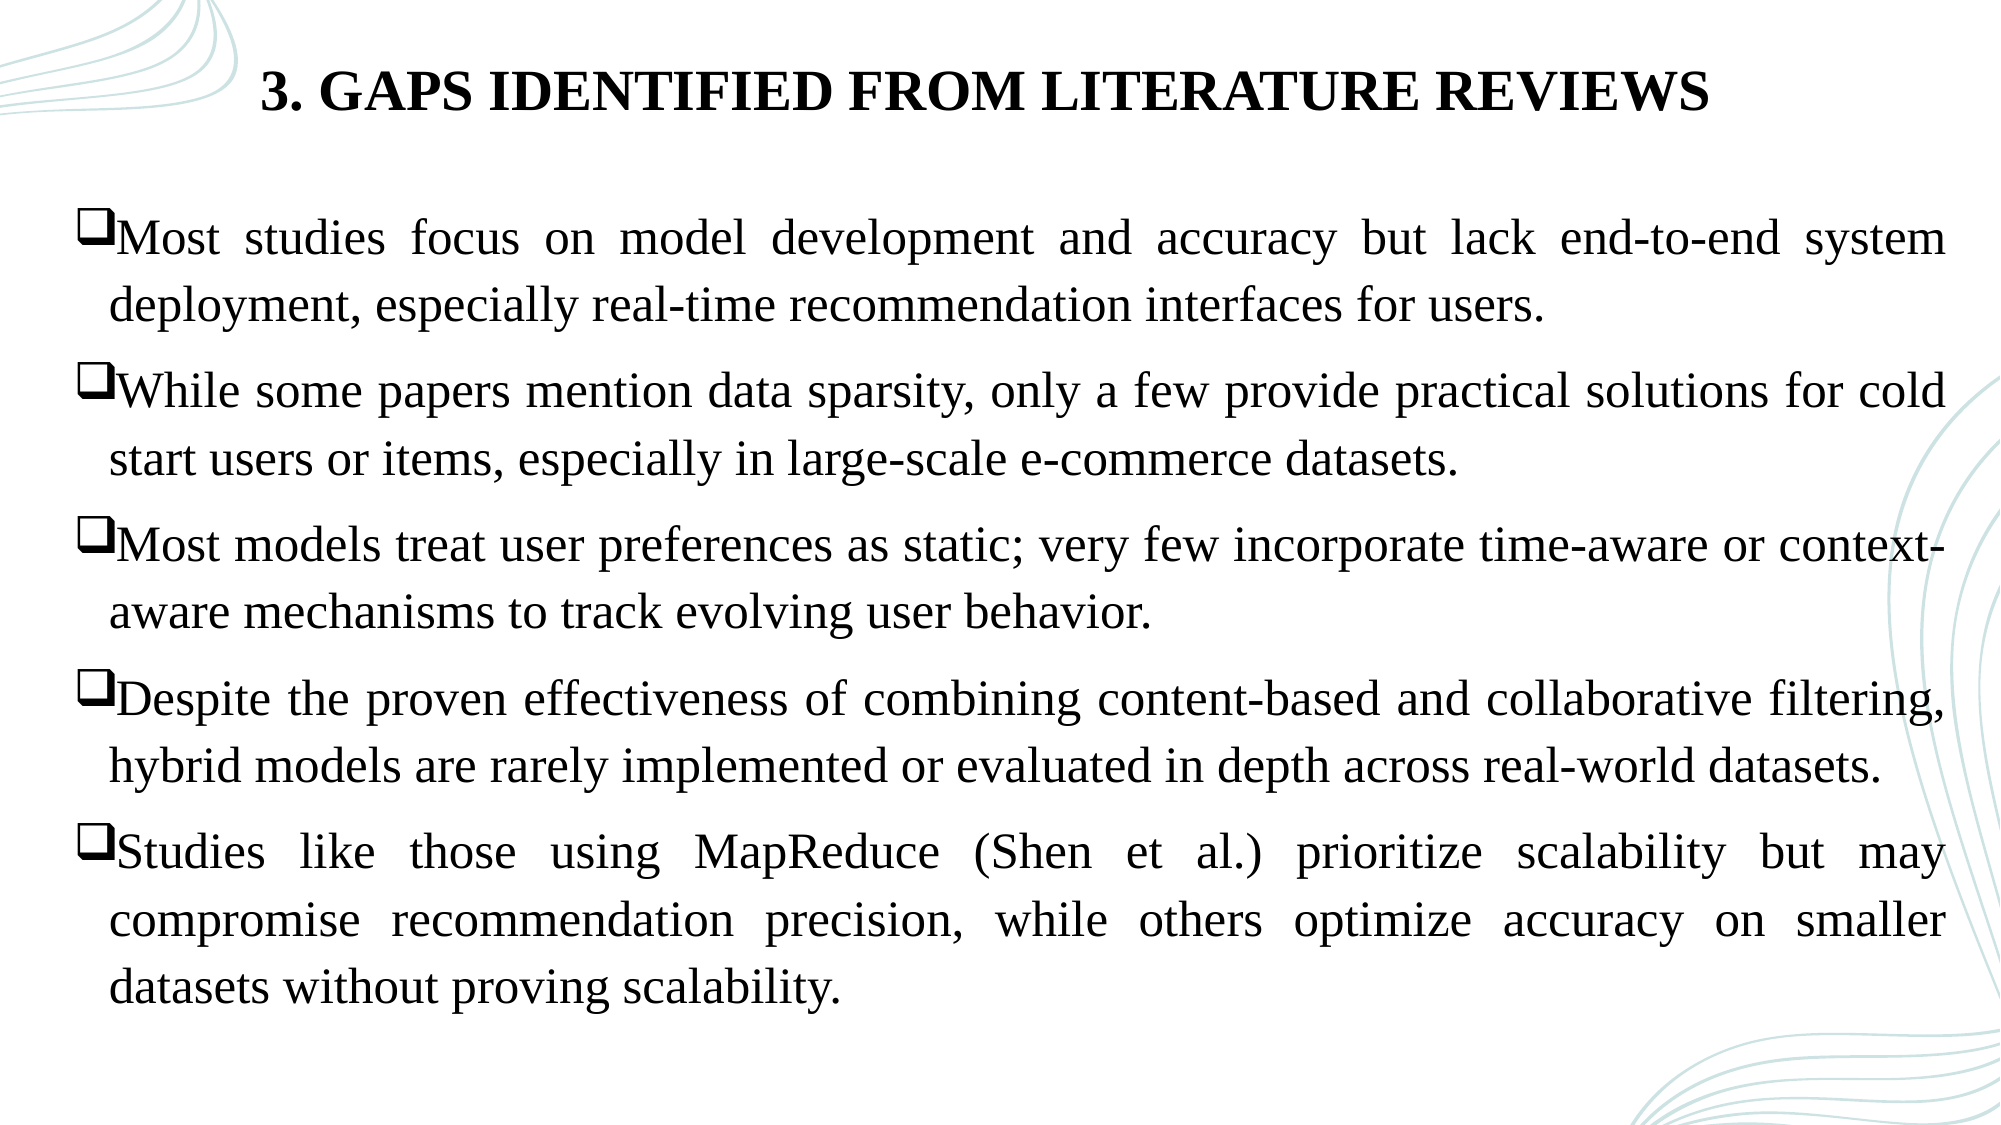

3. GAPS IDENTIFIED FROM LITERATURE REVIEWS
Most studies focus on model development and accuracy but lack end-to-end system deployment, especially real-time recommendation interfaces for users.
While some papers mention data sparsity, only a few provide practical solutions for cold start users or items, especially in large-scale e-commerce datasets.
Most models treat user preferences as static; very few incorporate time-aware or context-aware mechanisms to track evolving user behavior.
Despite the proven effectiveness of combining content-based and collaborative filtering, hybrid models are rarely implemented or evaluated in depth across real-world datasets.
Studies like those using MapReduce (Shen et al.) prioritize scalability but may compromise recommendation precision, while others optimize accuracy on smaller datasets without proving scalability.